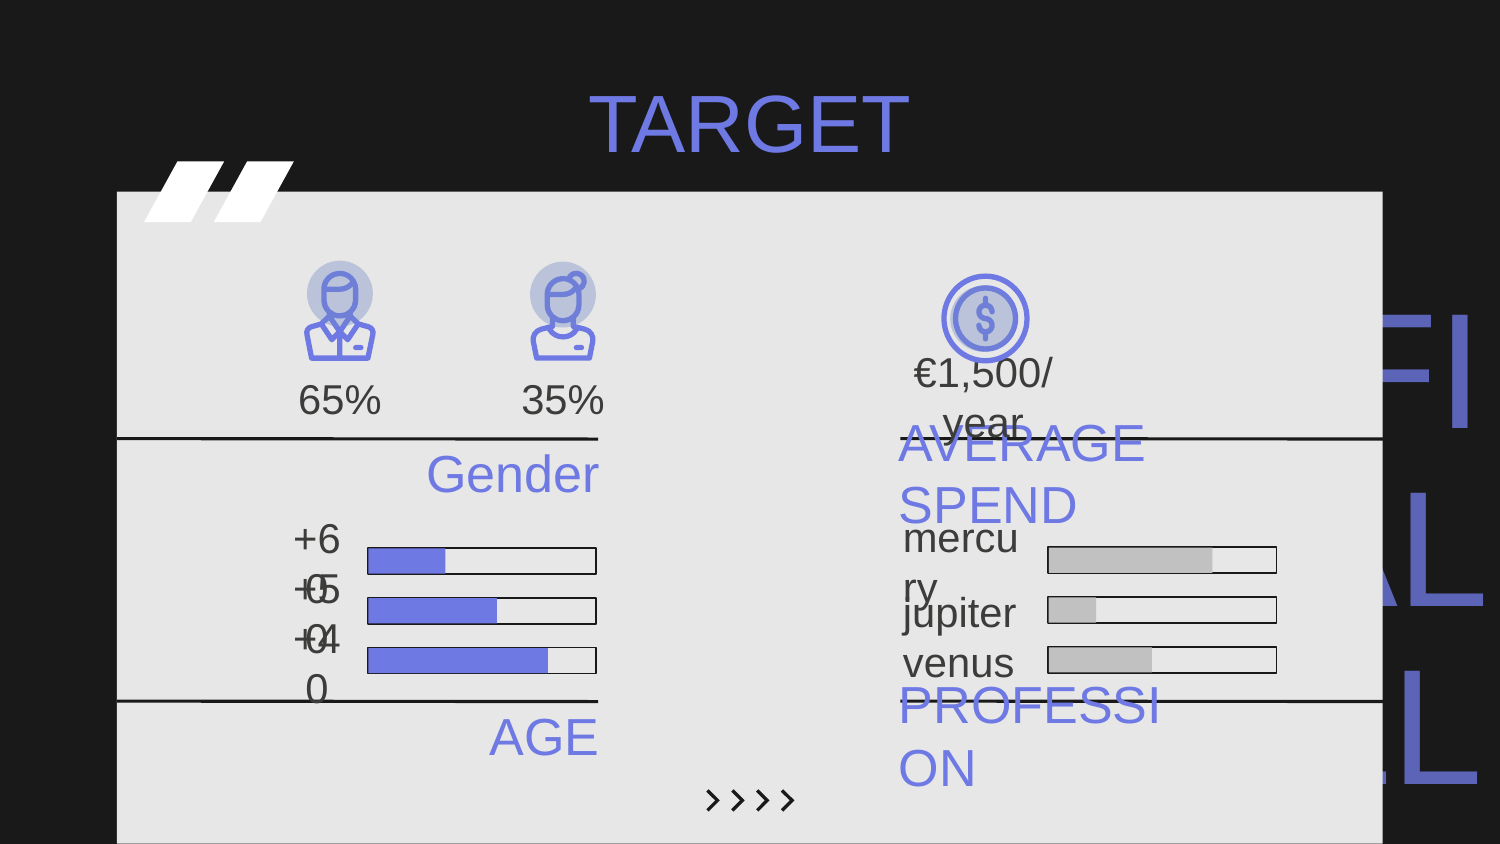

# TARGET

€1,500/year
65%
35%
Gender
AVERAGE SPEND
mercury
+60

jupiter
+50

venus
+40

AGE
PROFESSION